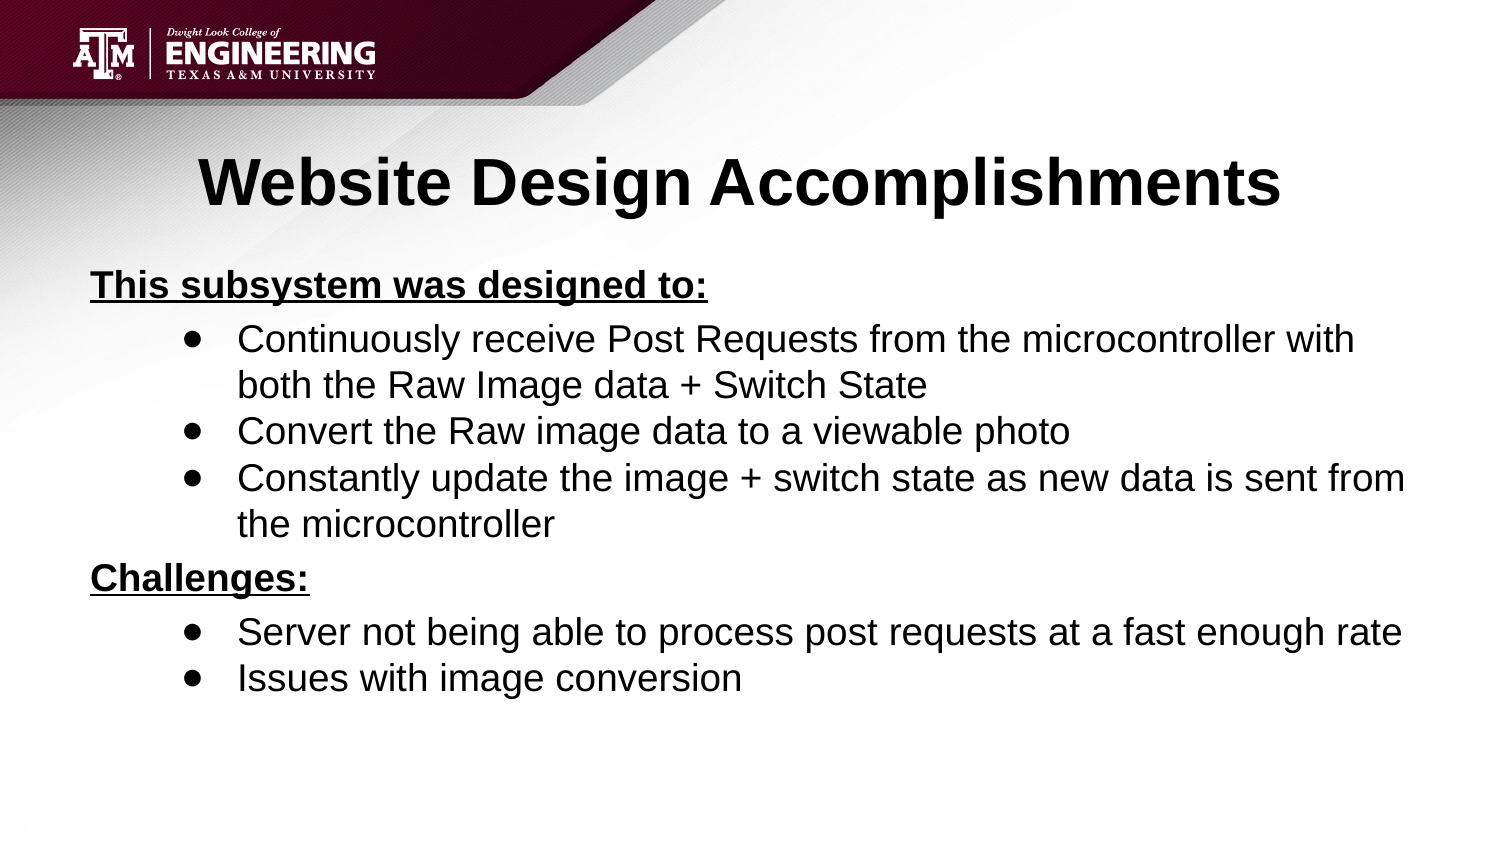

# Website Design Accomplishments
This subsystem was designed to:
Continuously receive Post Requests from the microcontroller with both the Raw Image data + Switch State
Convert the Raw image data to a viewable photo
Constantly update the image + switch state as new data is sent from the microcontroller
Challenges:
Server not being able to process post requests at a fast enough rate
Issues with image conversion